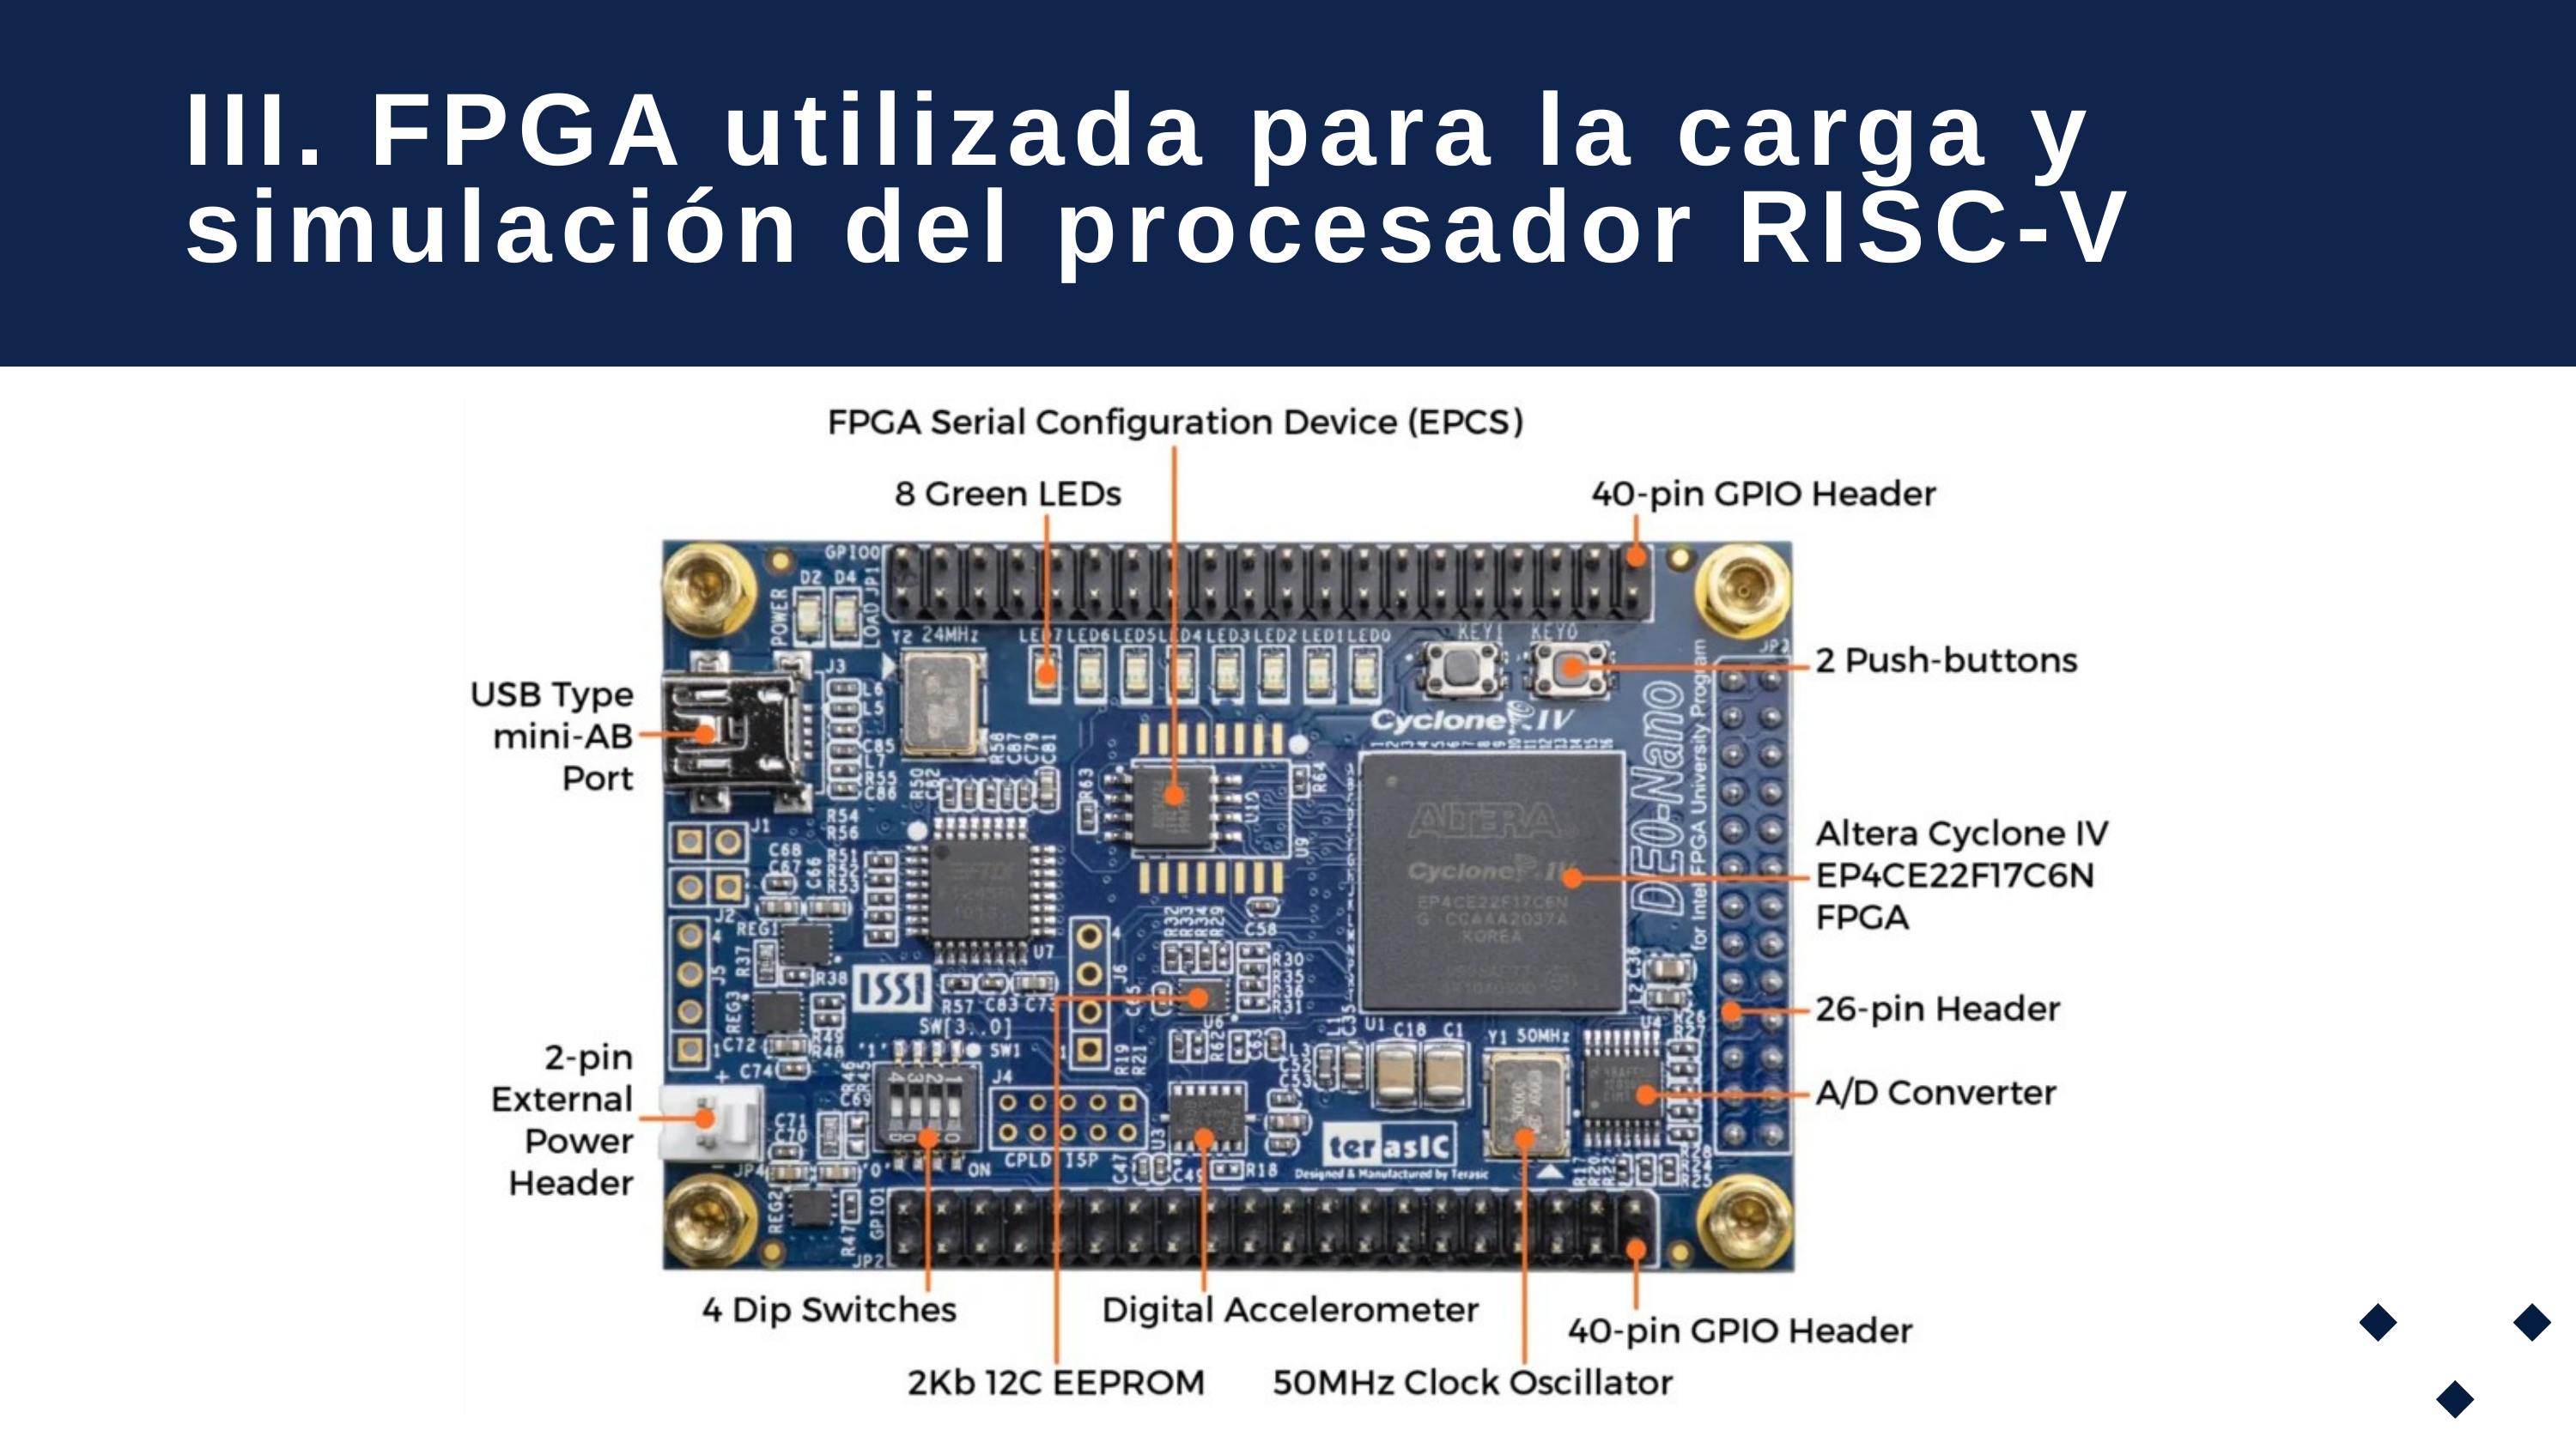

III. FPGA utilizada para la carga y simulación del procesador RISC-V